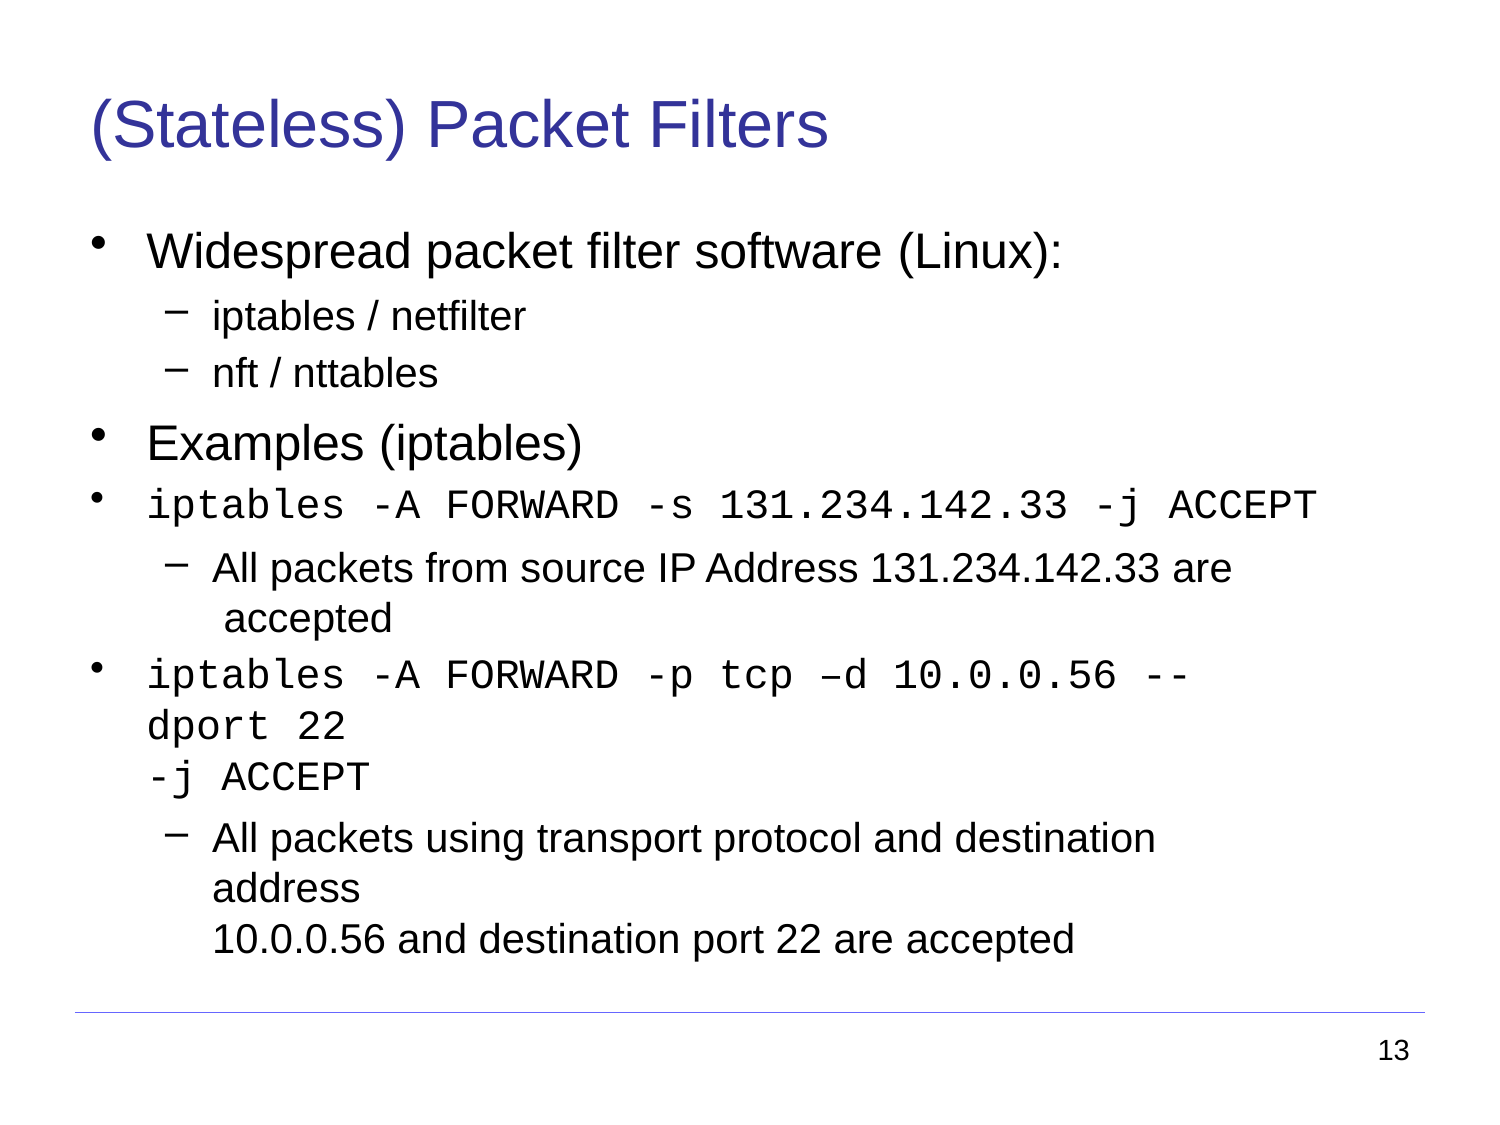

# (Stateless) Packet Filters
Widespread packet filter software (Linux):
iptables / netfilter
nft / nttables
Examples (iptables)
iptables -A FORWARD -s 131.234.142.33 -j ACCEPT
All packets from source IP Address 131.234.142.33 are  accepted
iptables -A FORWARD -p tcp –d 10.0.0.56 --dport 22
-j ACCEPT
All packets using transport protocol and destination address
10.0.0.56 and destination port 22 are accepted

13